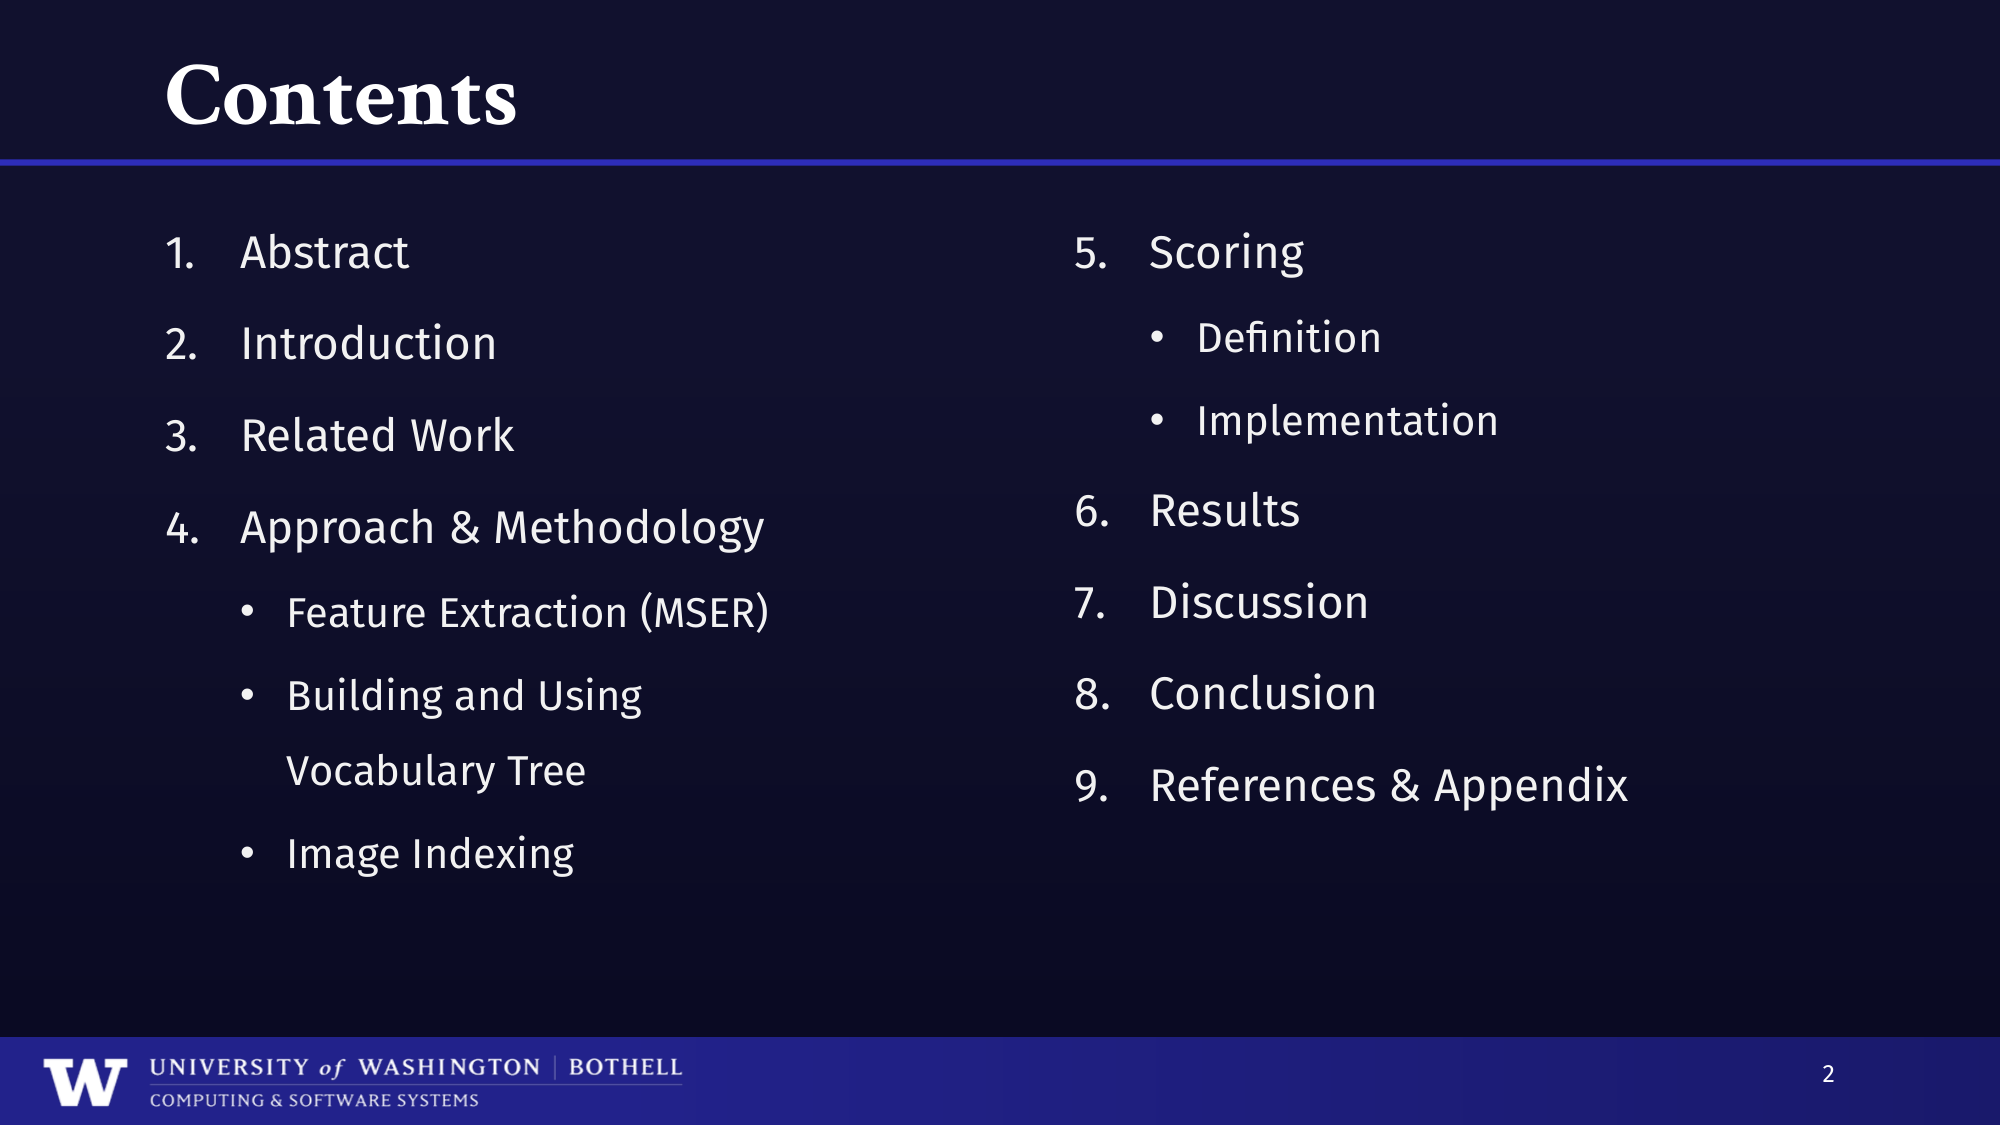

# Contents
Abstract
Introduction
Related Work
Approach & Methodology
Feature Extraction (MSER)
Building and Using Vocabulary Tree
Image Indexing
Scoring
Definition
Implementation
Results
Discussion
Conclusion
References & Appendix
2